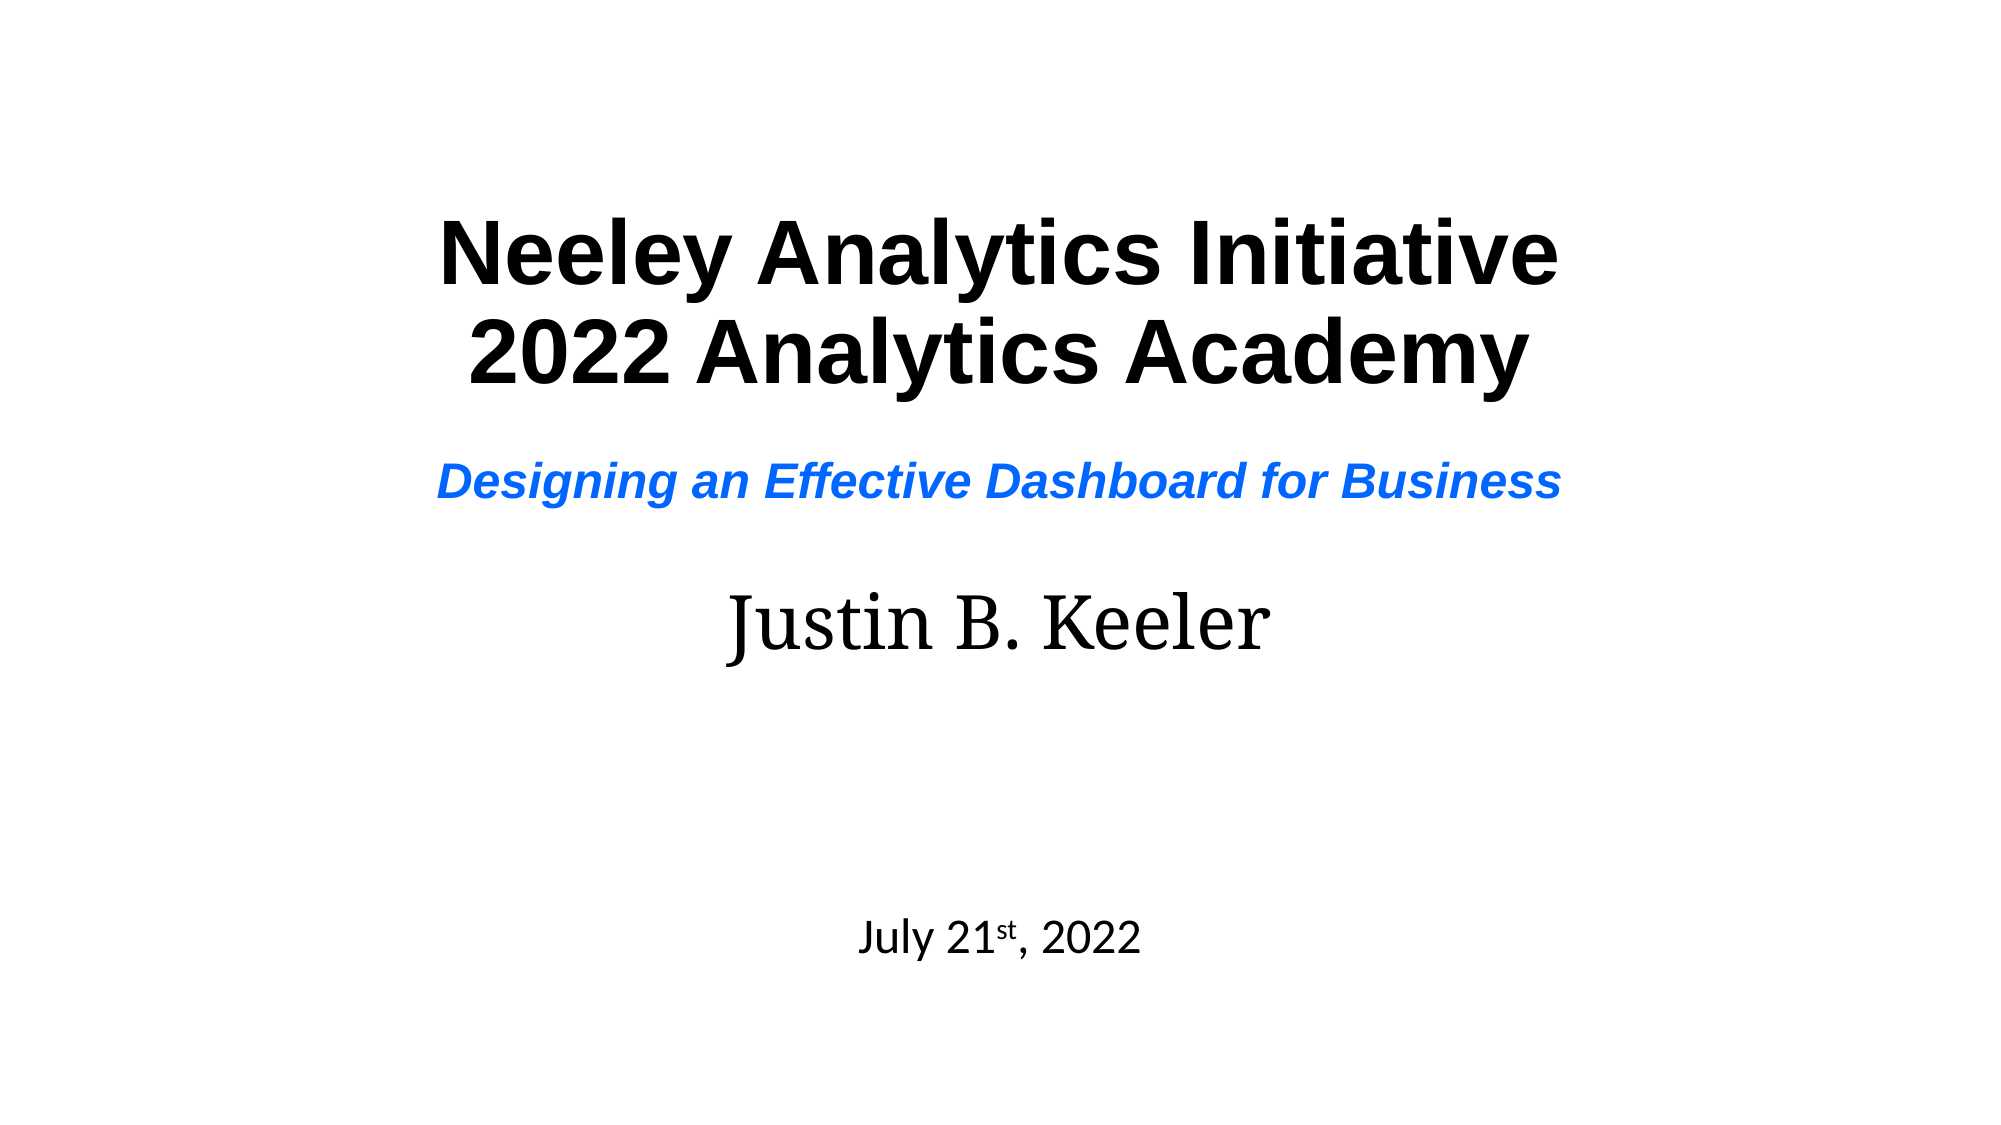

# Neeley Analytics Initiative 2022 Analytics Academy
Designing an Effective Dashboard for Business

Justin B. Keeler

July 21st, 2022